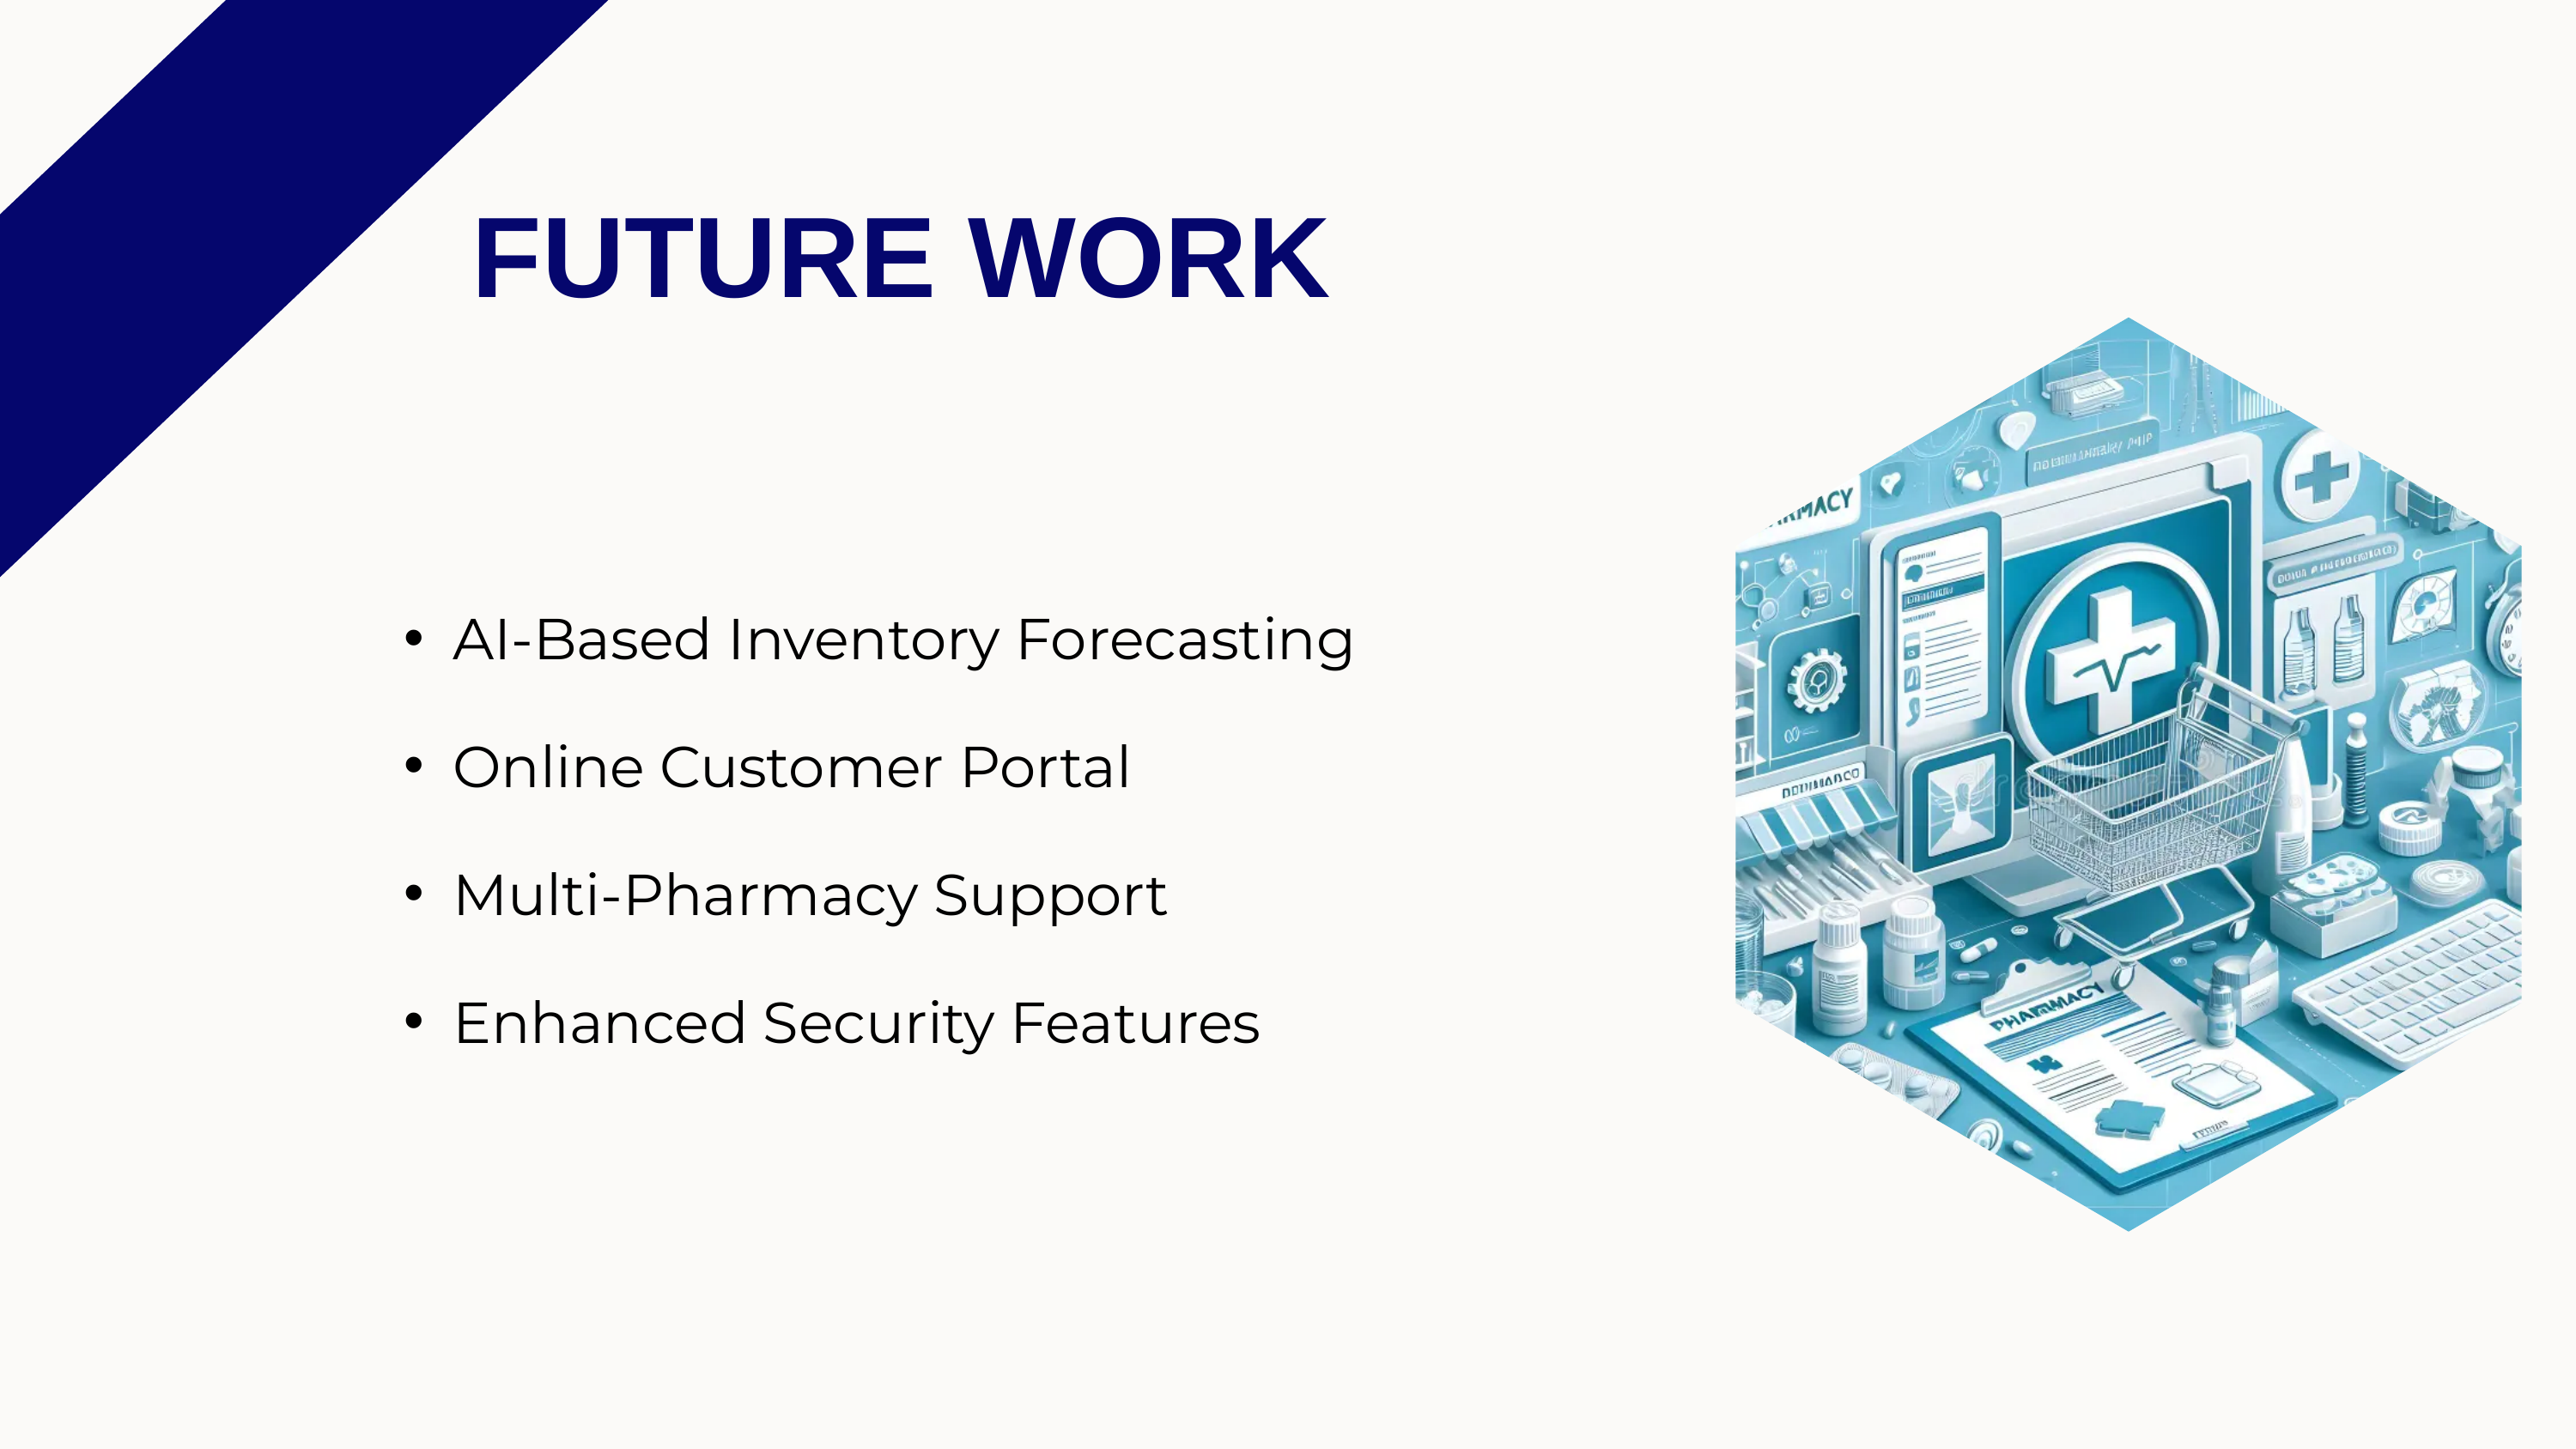

FUTURE WORK

AI-Based Inventory Forecasting
Online Customer Portal
Multi-Pharmacy Support
Enhanced Security Features